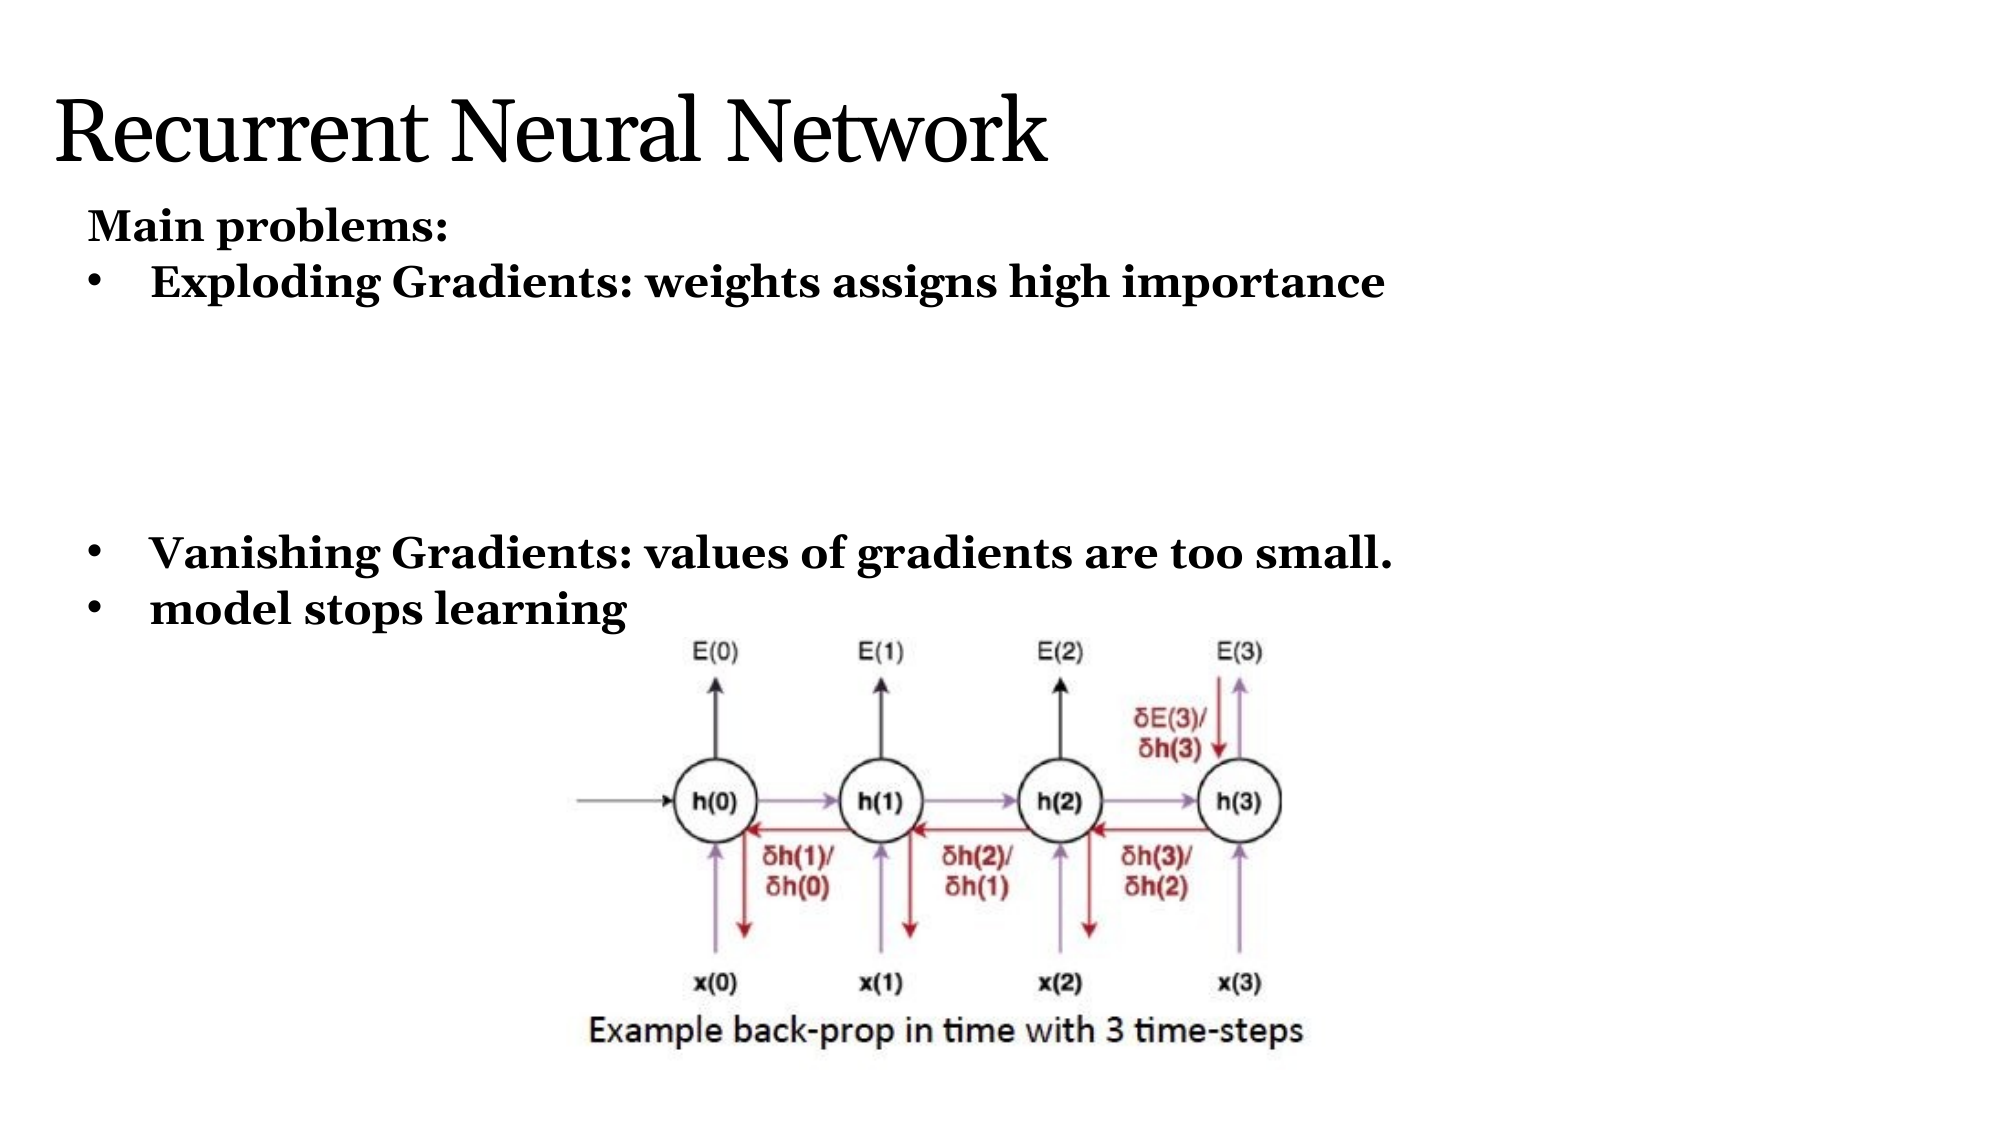

# Recurrent Neural Network
Main problems:
Exploding Gradients: weights assigns high importance
Vanishing Gradients: values of gradients are too small.
model stops learning